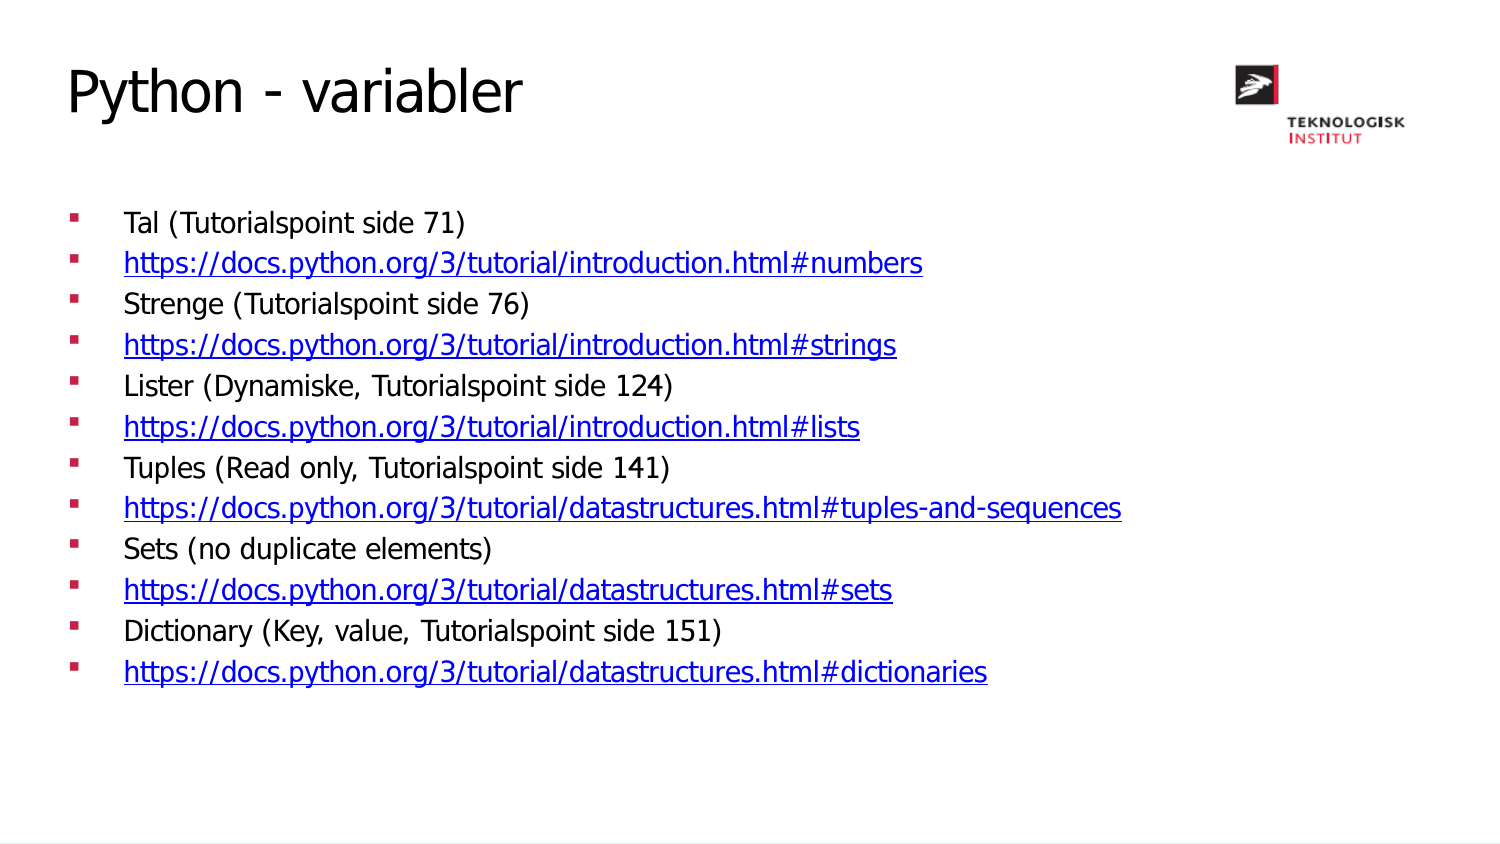

Python - variabler
Tal (Tutorialspoint side 71)
https://docs.python.org/3/tutorial/introduction.html#numbers
Strenge (Tutorialspoint side 76)
https://docs.python.org/3/tutorial/introduction.html#strings
Lister (Dynamiske, Tutorialspoint side 124)
https://docs.python.org/3/tutorial/introduction.html#lists
Tuples (Read only, Tutorialspoint side 141)
https://docs.python.org/3/tutorial/datastructures.html#tuples-and-sequences
Sets (no duplicate elements)
https://docs.python.org/3/tutorial/datastructures.html#sets
Dictionary (Key, value, Tutorialspoint side 151)
https://docs.python.org/3/tutorial/datastructures.html#dictionaries